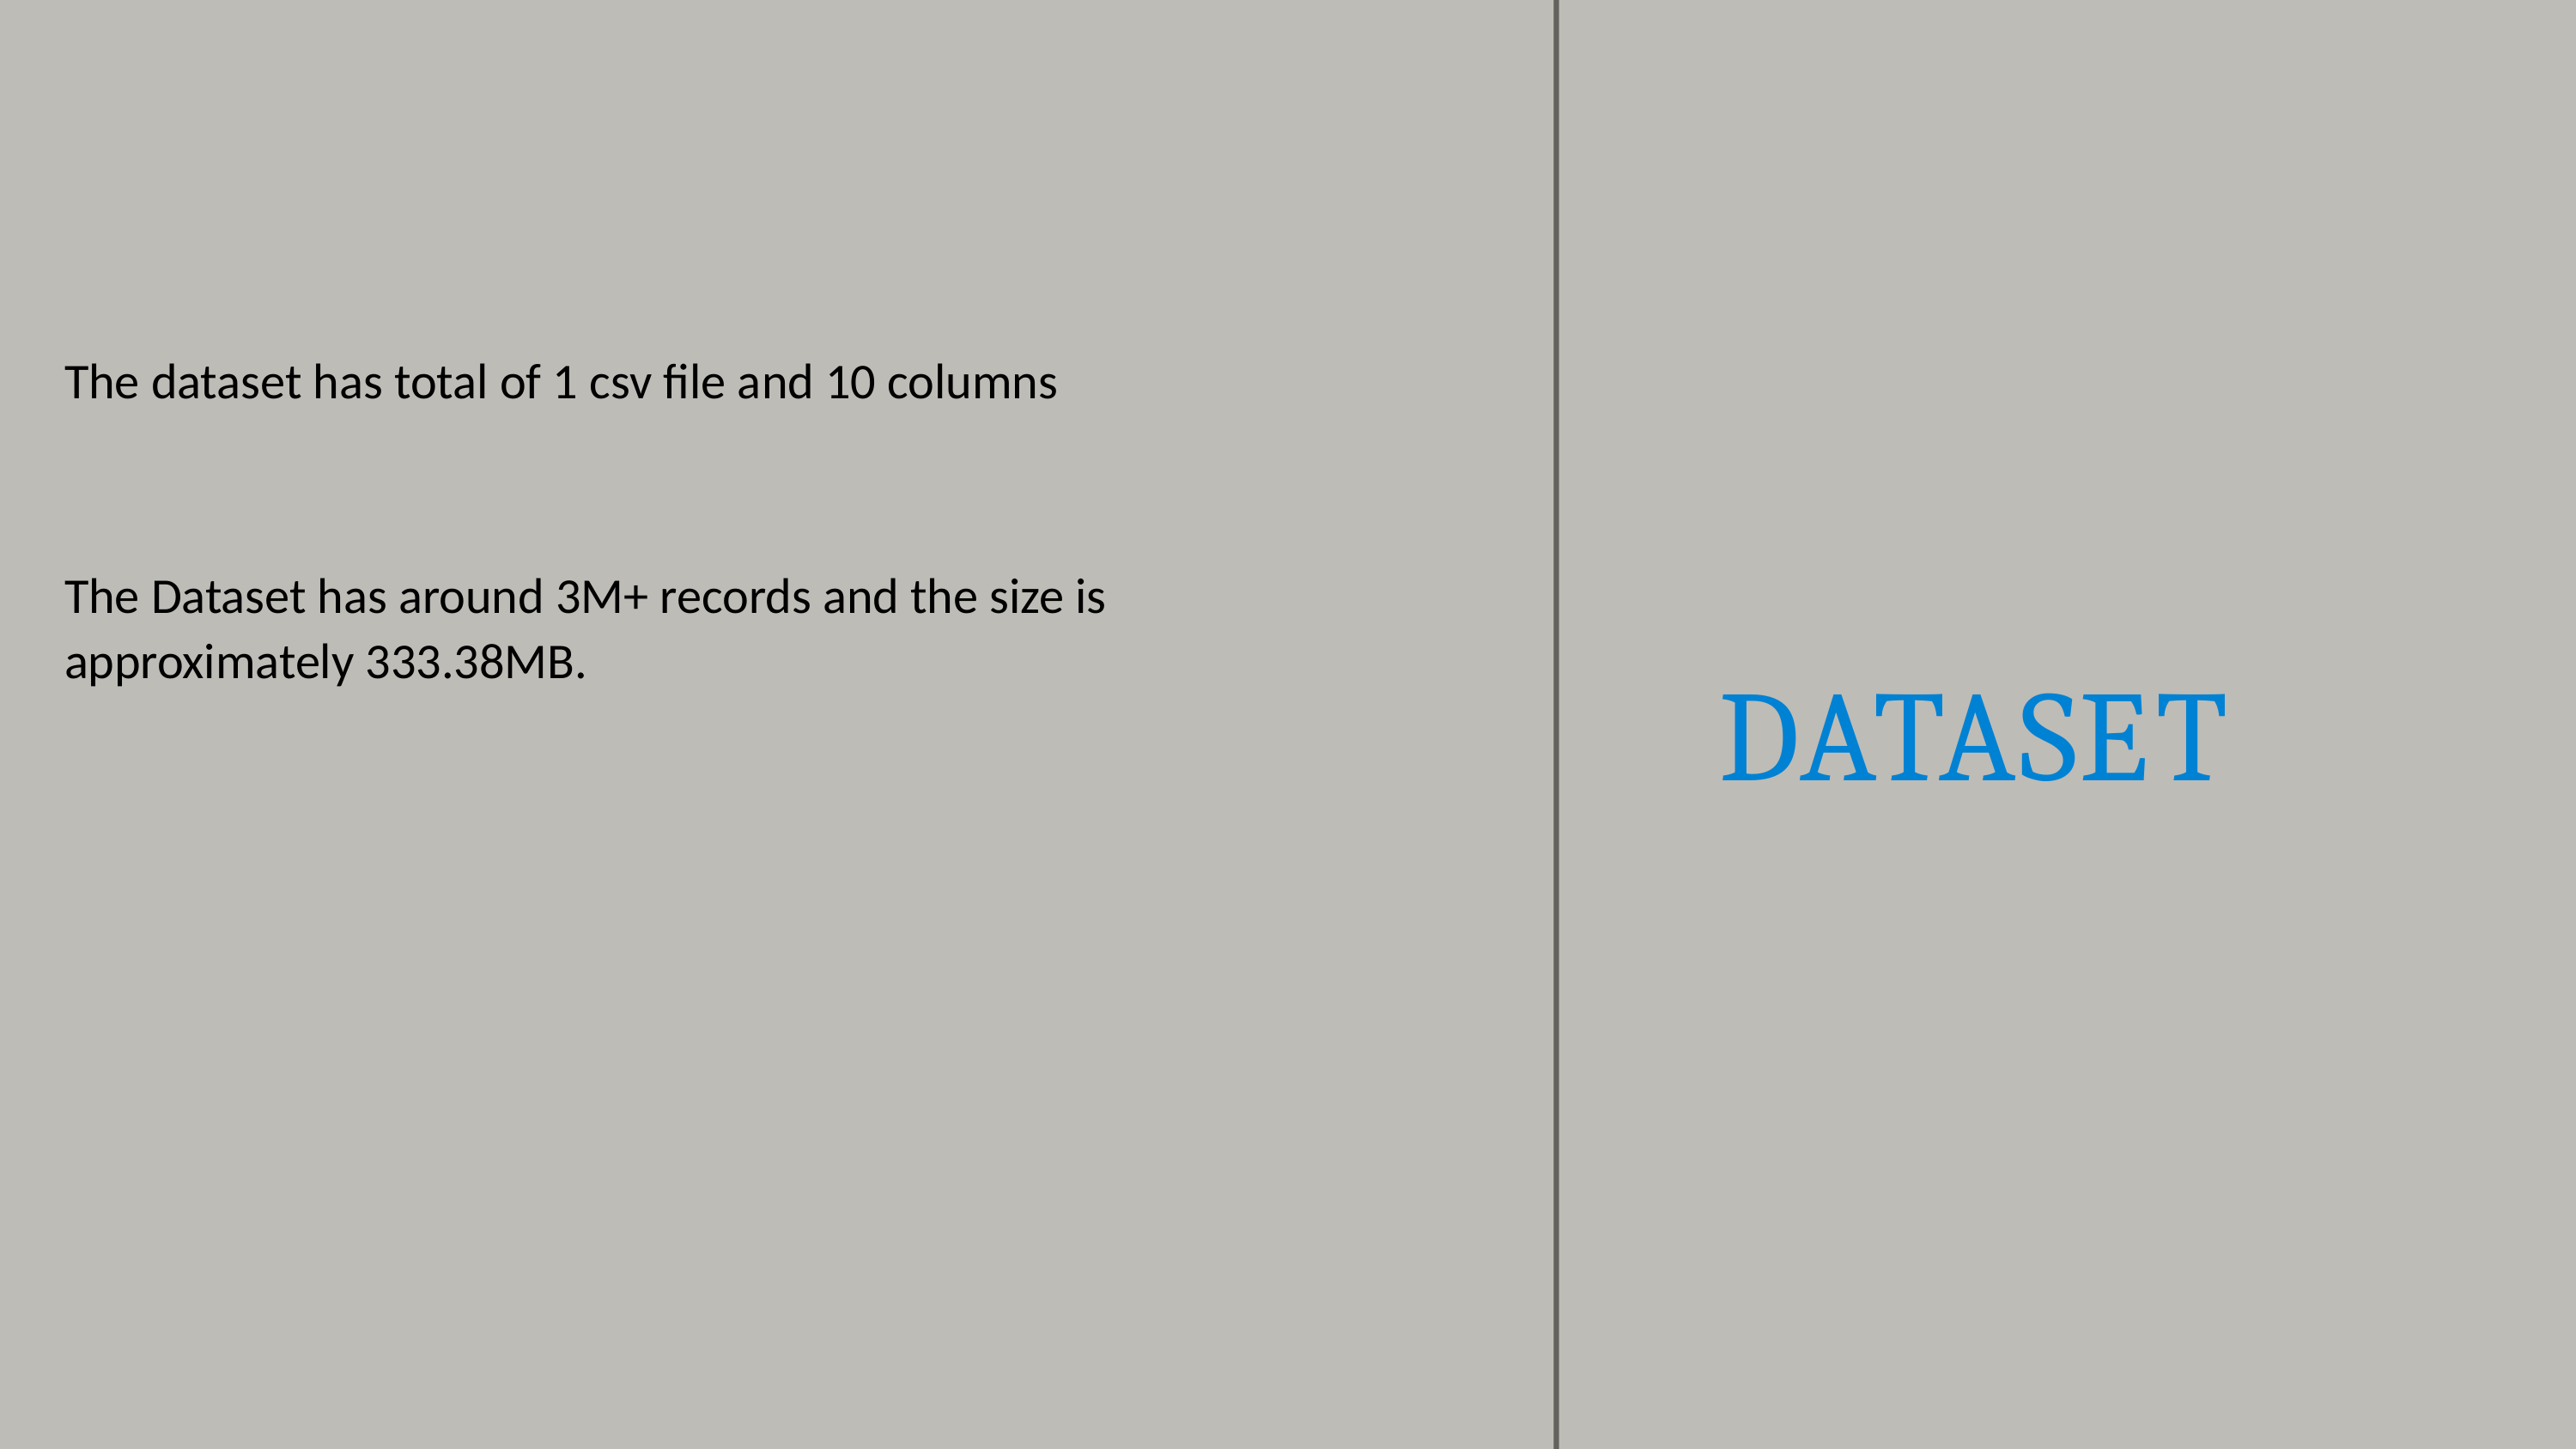

The dataset has total of 1 csv file and 10 columns
The Dataset has around 3M+ records and the size is approximately 333.38MB.

DATASET